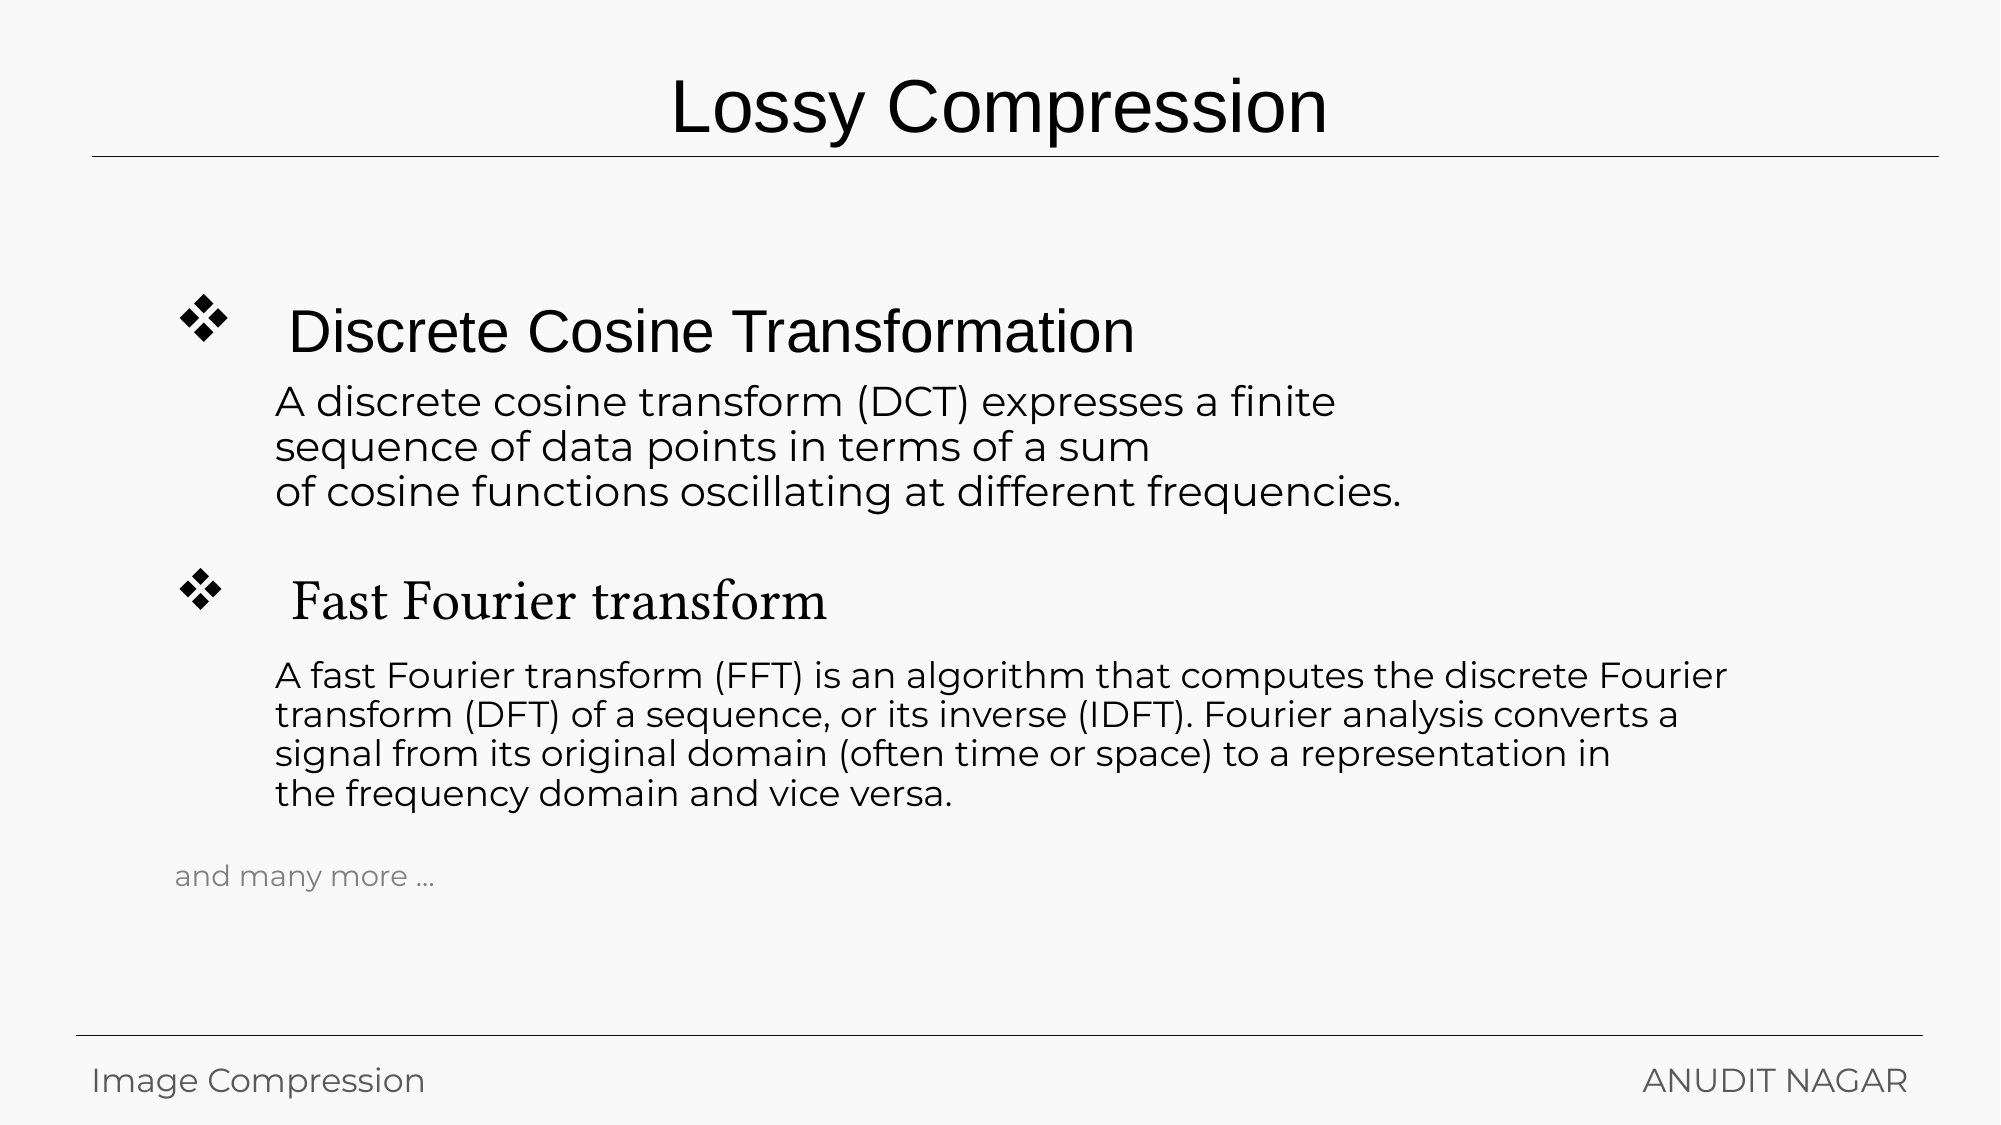

Lossy Compression
  Discrete Cosine Transformation
A discrete cosine transform (DCT) expresses a finite sequence of data points in terms of a sum of cosine functions oscillating at different frequencies.
    Fast Fourier transform
A fast Fourier transform (FFT) is an algorithm that computes the discrete Fourier transform (DFT) of a sequence, or its inverse (IDFT). Fourier analysis converts a signal from its original domain (often time or space) to a representation in the frequency domain and vice versa.
and many more …
Image Compression
ANUDIT NAGAR